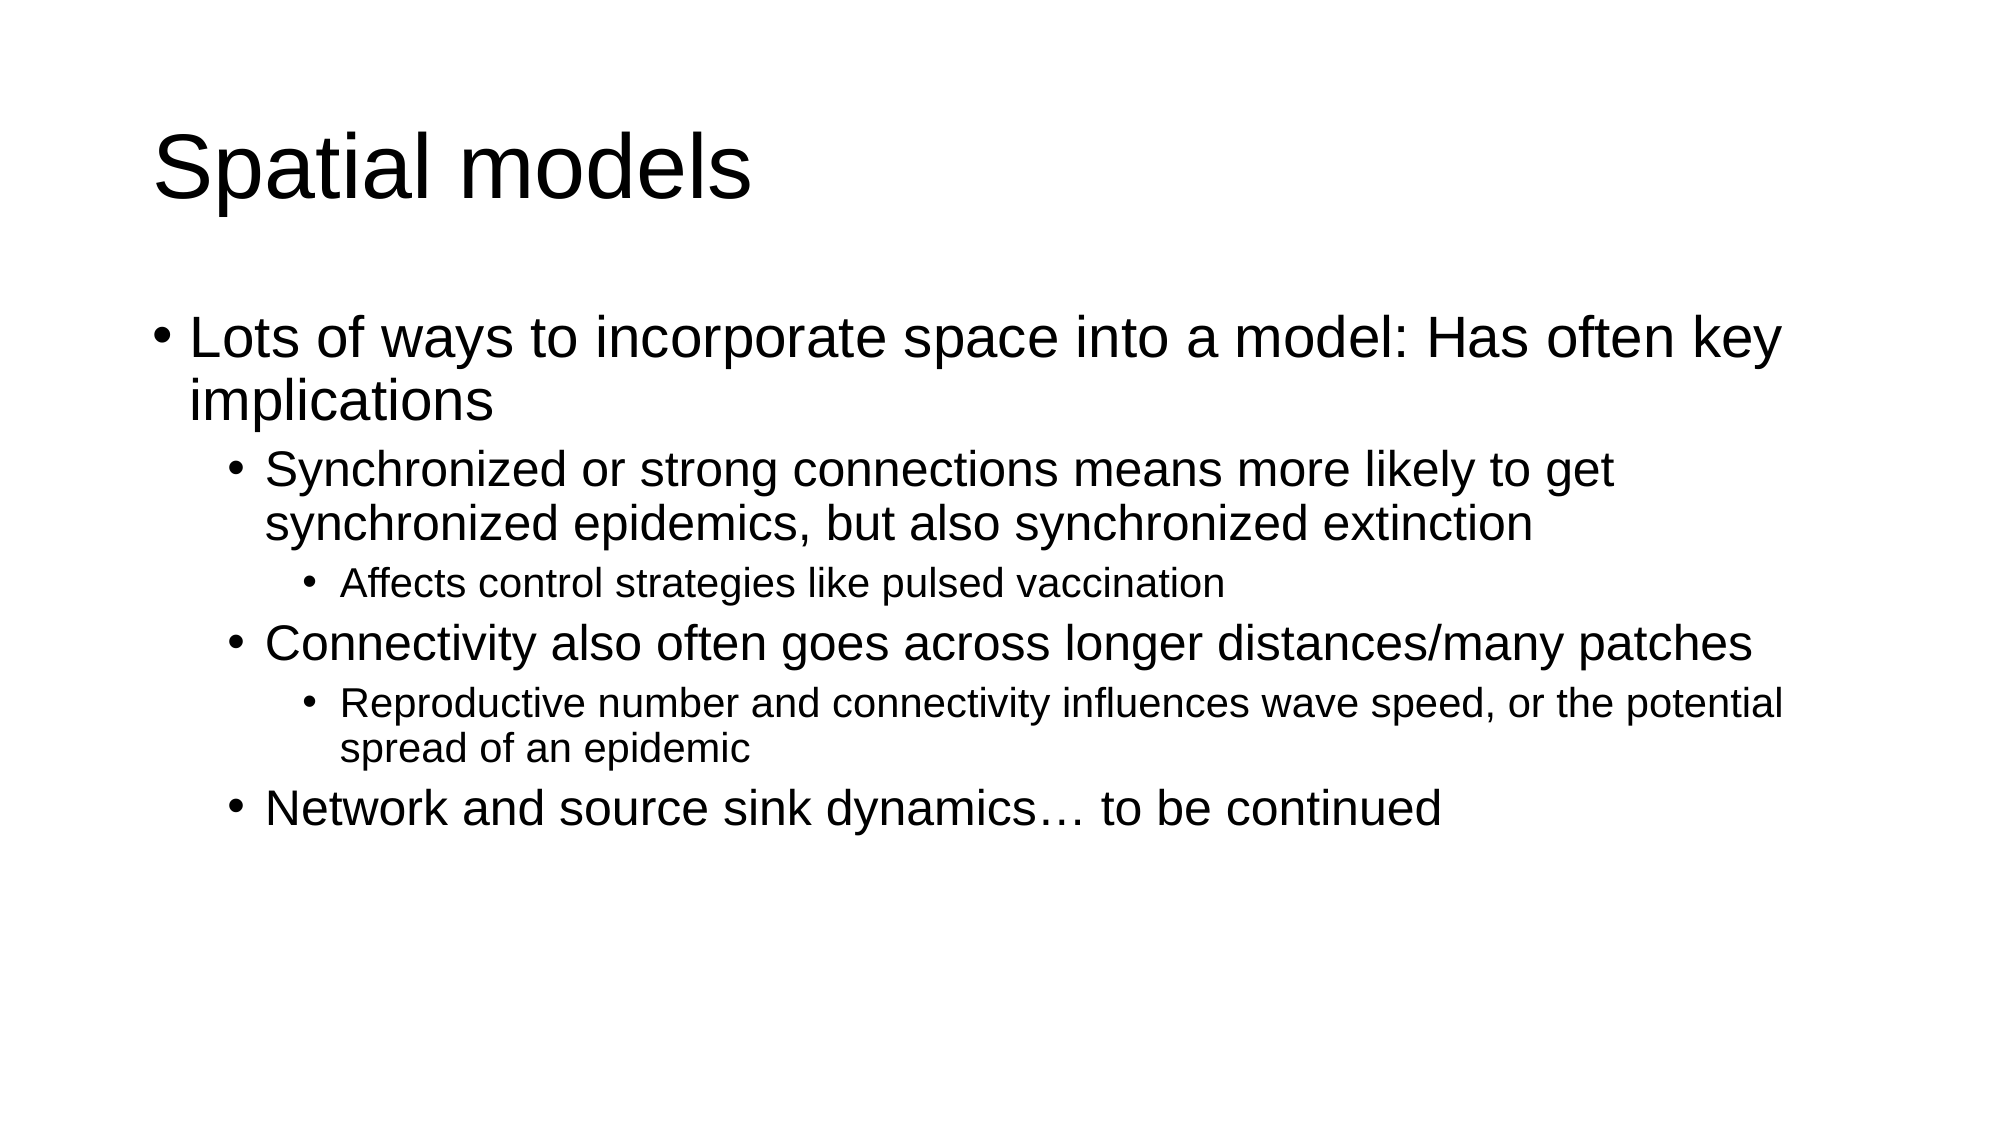

# Spatial models
Lots of ways to incorporate space into a model: Has often key implications
Synchronized or strong connections means more likely to get synchronized epidemics, but also synchronized extinction
Affects control strategies like pulsed vaccination
Connectivity also often goes across longer distances/many patches
Reproductive number and connectivity influences wave speed, or the potential spread of an epidemic
Network and source sink dynamics… to be continued